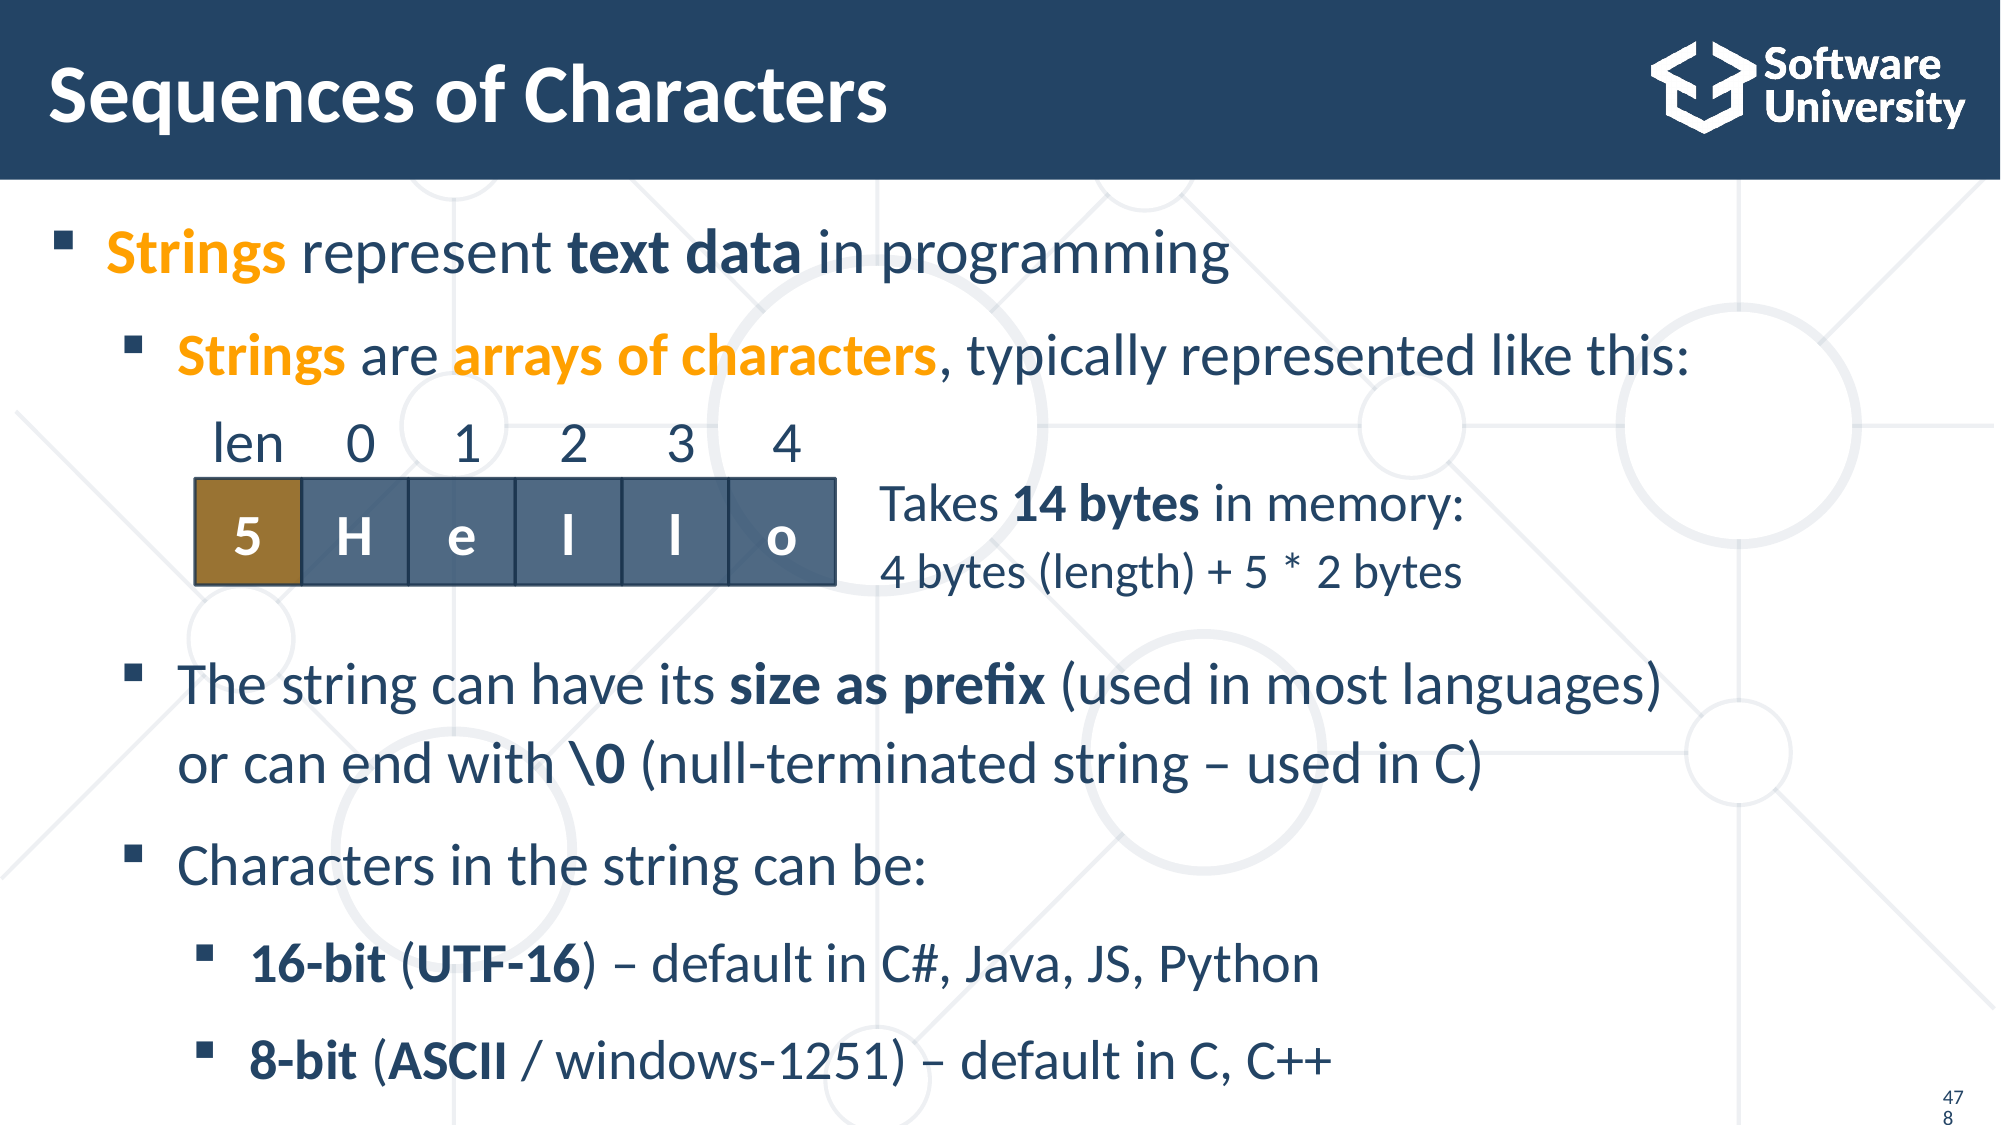

# Sequences of Characters
Strings represent text data in programming
Strings are arrays of characters, typically represented like this:

The string can have its size as prefix (used in most languages)
or can end with \0 (null-terminated string – used in C)
Characters in the string can be:
16-bit (UTF-16) – default in C#, Java, JS, Python
8-bit (ASCII / windows-1251) – default in C, C++
len
0
1
2
3
4
Takes 14 bytes in memory:
4 bytes (length) + 5 * 2 bytes
5
H
e
l
l
o
478